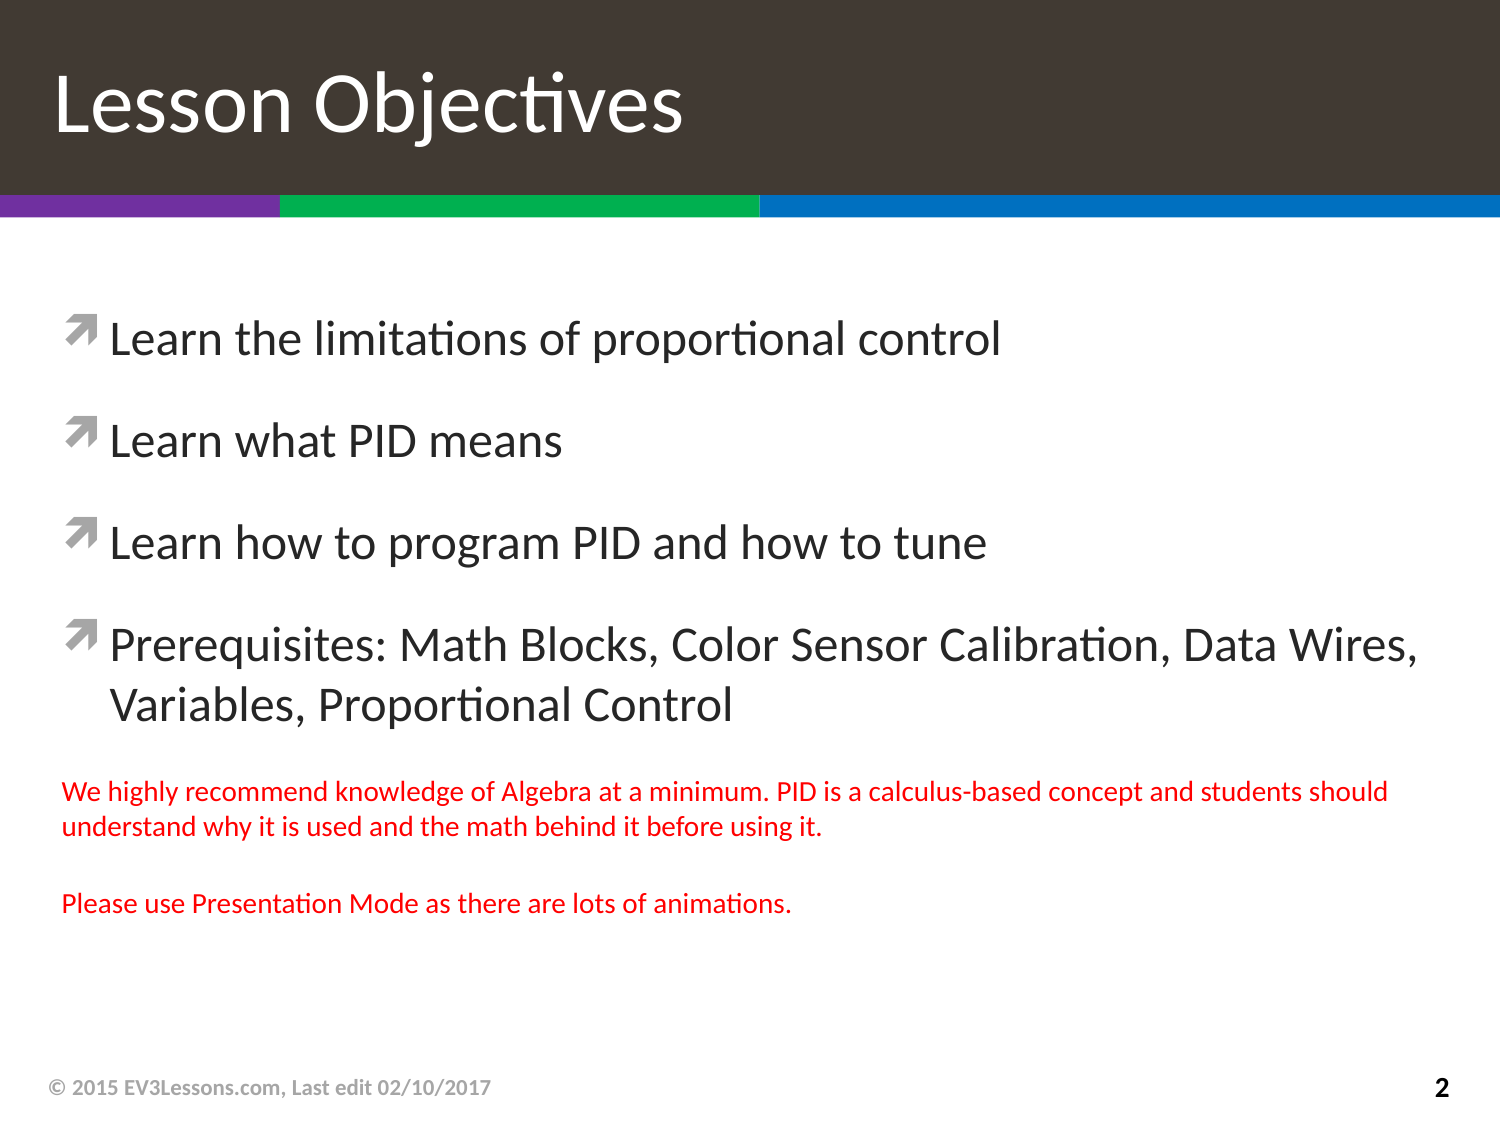

# Lesson Objectives
Learn the limitations of proportional control
Learn what PID means
Learn how to program PID and how to tune
Prerequisites: Math Blocks, Color Sensor Calibration, Data Wires, Variables, Proportional Control
We highly recommend knowledge of Algebra at a minimum. PID is a calculus-based concept and students should understand why it is used and the math behind it before using it.
Please use Presentation Mode as there are lots of animations.
© 2015 EV3Lessons.com, Last edit 02/10/2017
2